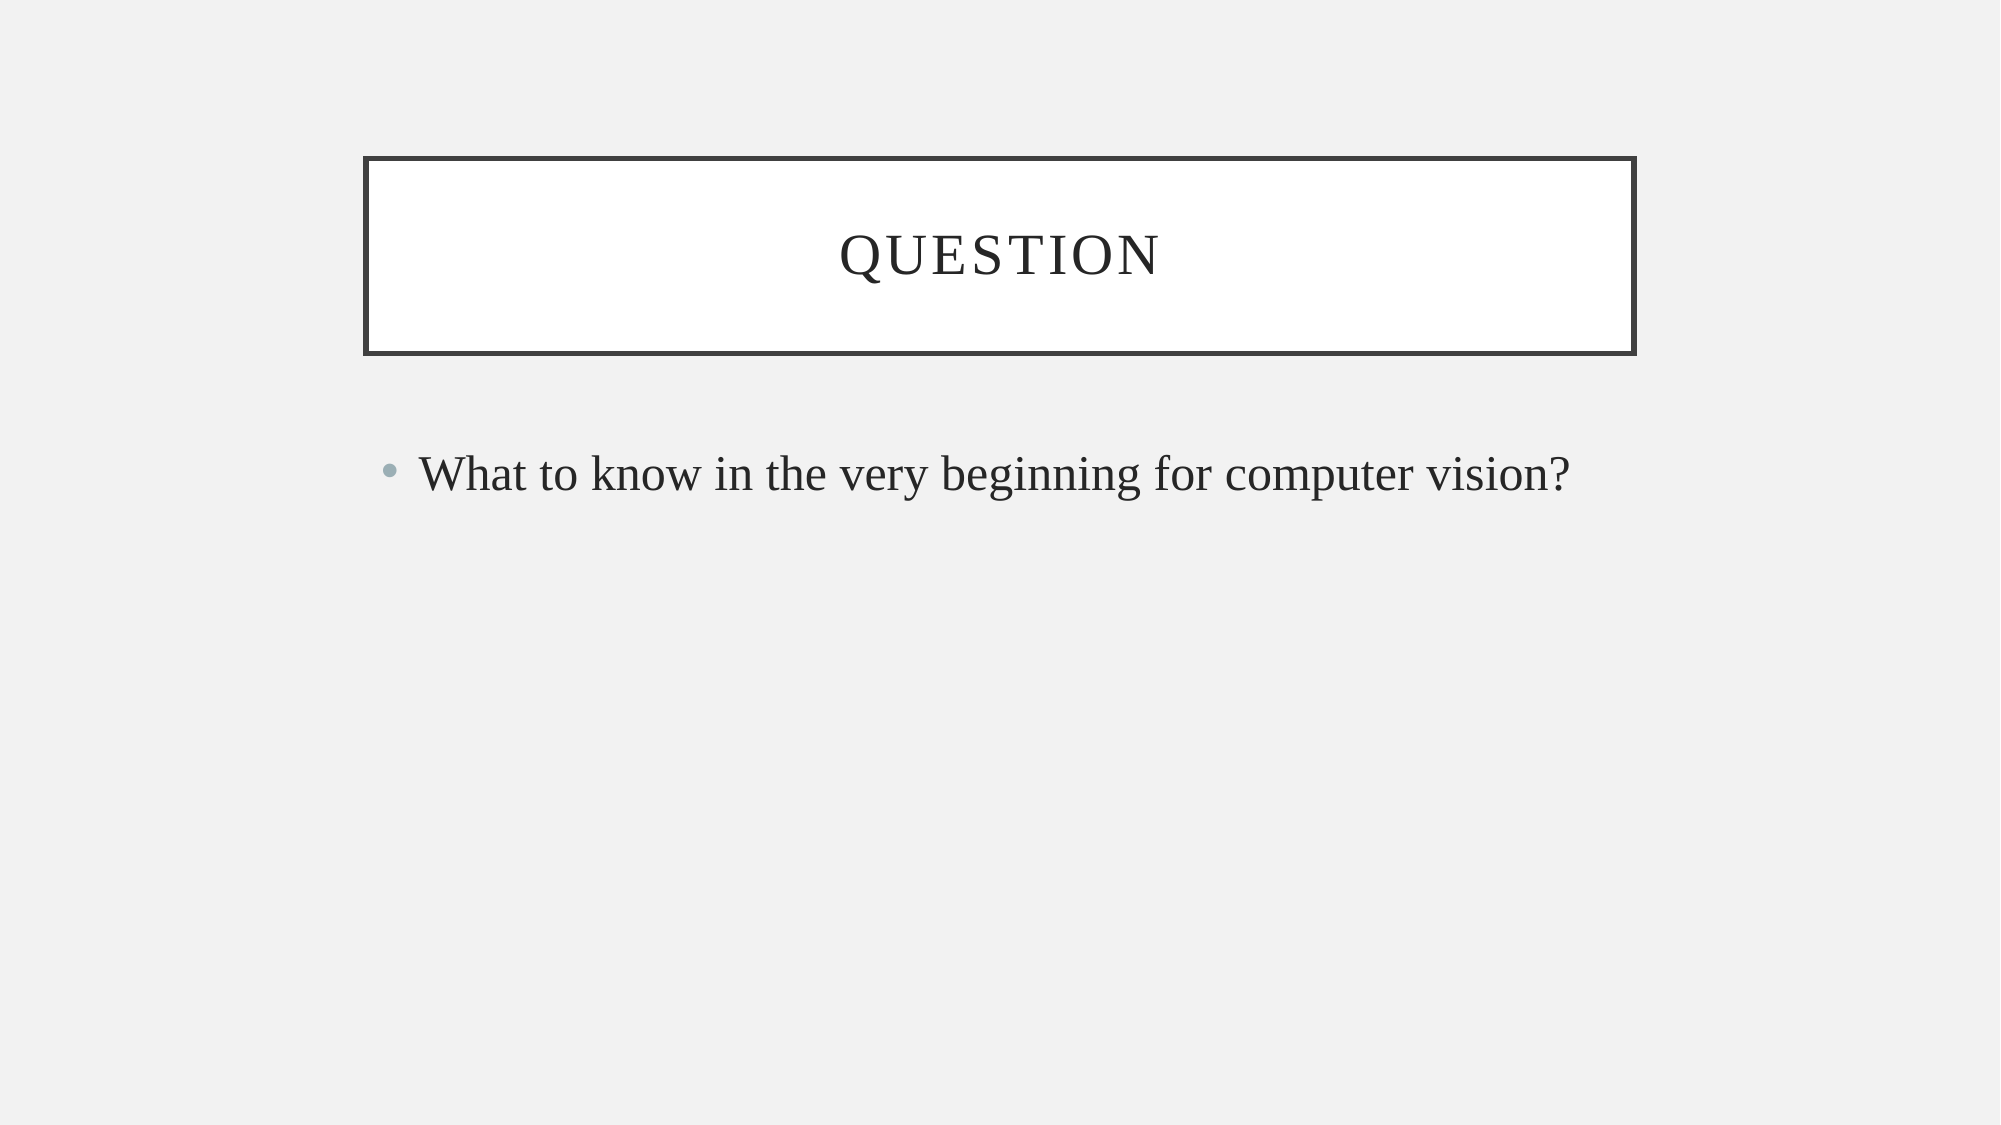

# Question
What to know in the very beginning for computer vision?